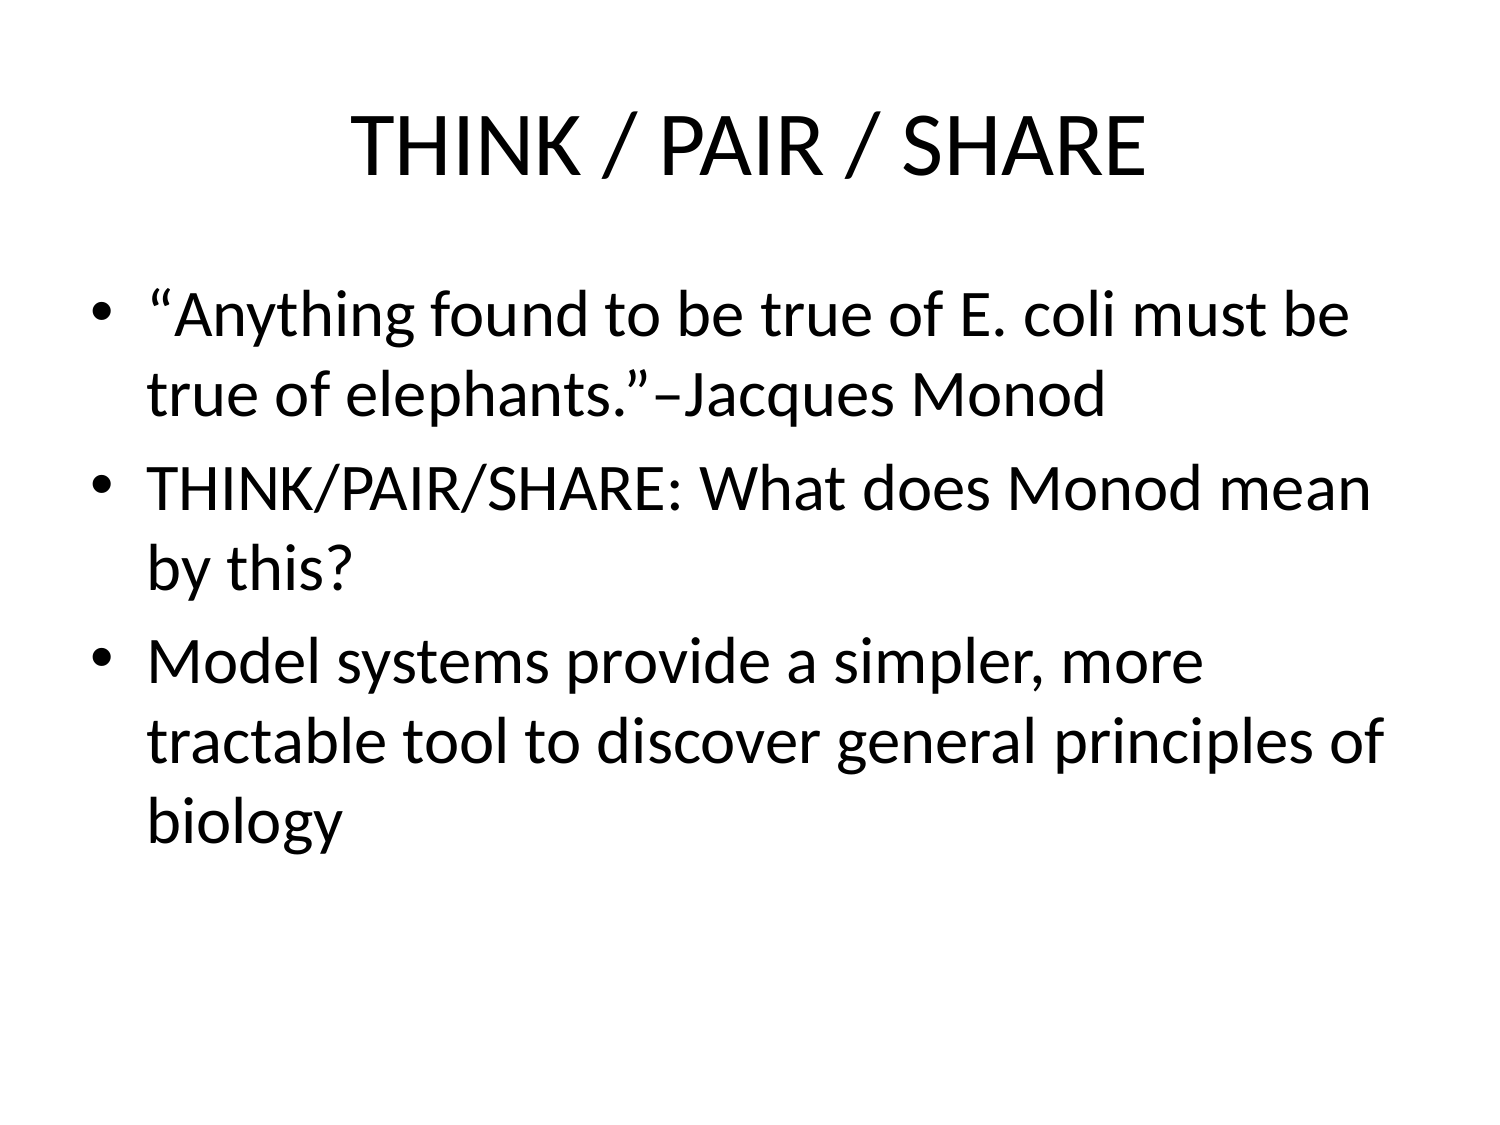

# THINK / PAIR / SHARE
“Anything found to be true of E. coli must be true of elephants.”–Jacques Monod
THINK/PAIR/SHARE: What does Monod mean by this?
Model systems provide a simpler, more tractable tool to discover general principles of biology